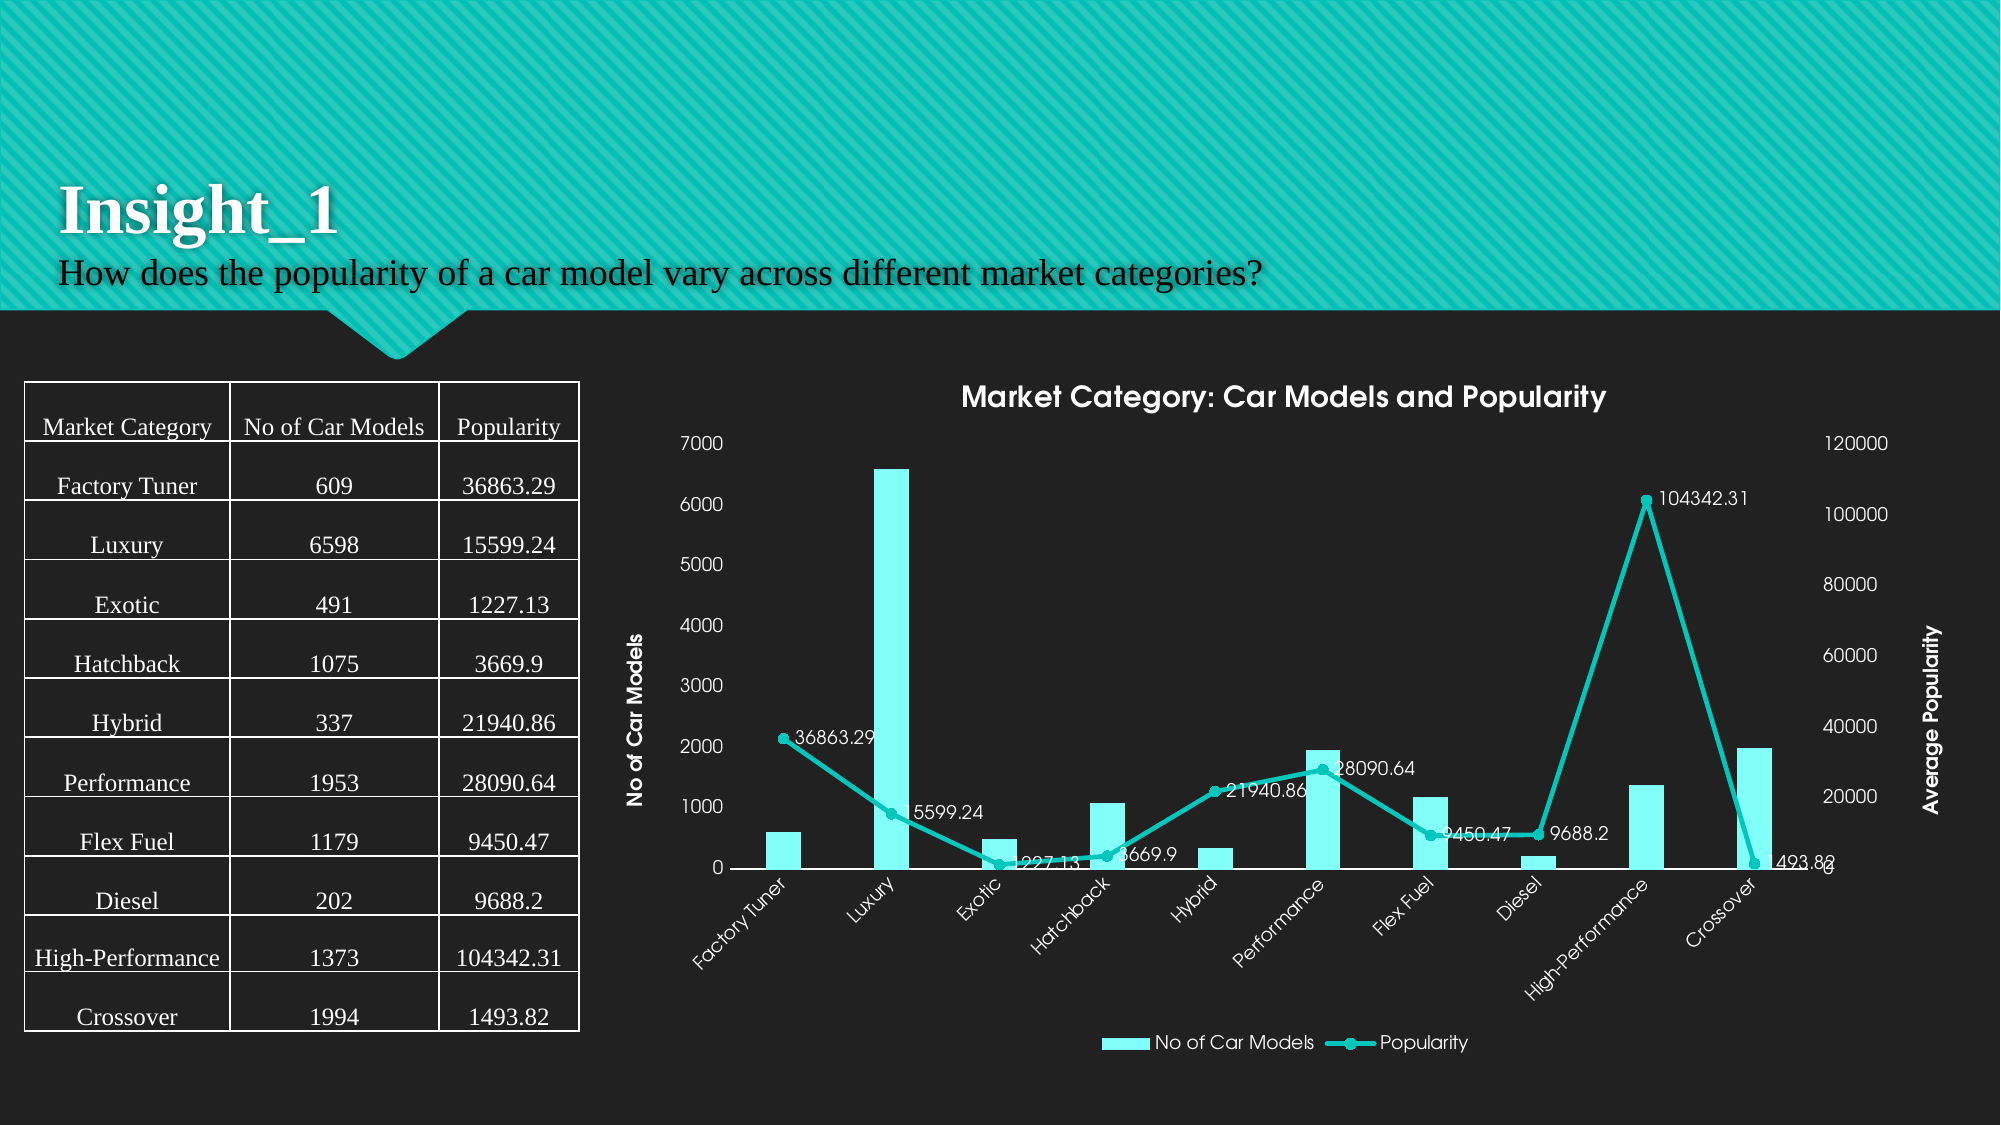

# Insight_1 How does the popularity of a car model vary across different market categories?

### Chart: Market Category: Car Models and Popularity

| Category | No of Car Models | Popularity |
|---|---|---|
| Factory Tuner | 609.0 | 36863.29 |
| Luxury | 6598.0 | 15599.24 |
| Exotic | 491.0 | 1227.13 |
| Hatchback | 1075.0 | 3669.9 |
| Hybrid | 337.0 | 21940.86 |
| Performance | 1953.0 | 28090.64 |
| Flex Fuel | 1179.0 | 9450.47 |
| Diesel | 202.0 | 9688.2 |
| High-Performance | 1373.0 | 104342.31 |
| Crossover | 1994.0 | 1493.82 |
| Market Category | No of Car Models | Popularity |
| --- | --- | --- |
| Factory Tuner | 609 | 36863.29 |
| Luxury | 6598 | 15599.24 |
| Exotic | 491 | 1227.13 |
| Hatchback | 1075 | 3669.9 |
| Hybrid | 337 | 21940.86 |
| Performance | 1953 | 28090.64 |
| Flex Fuel | 1179 | 9450.47 |
| Diesel | 202 | 9688.2 |
| High-Performance | 1373 | 104342.31 |
| Crossover | 1994 | 1493.82 |